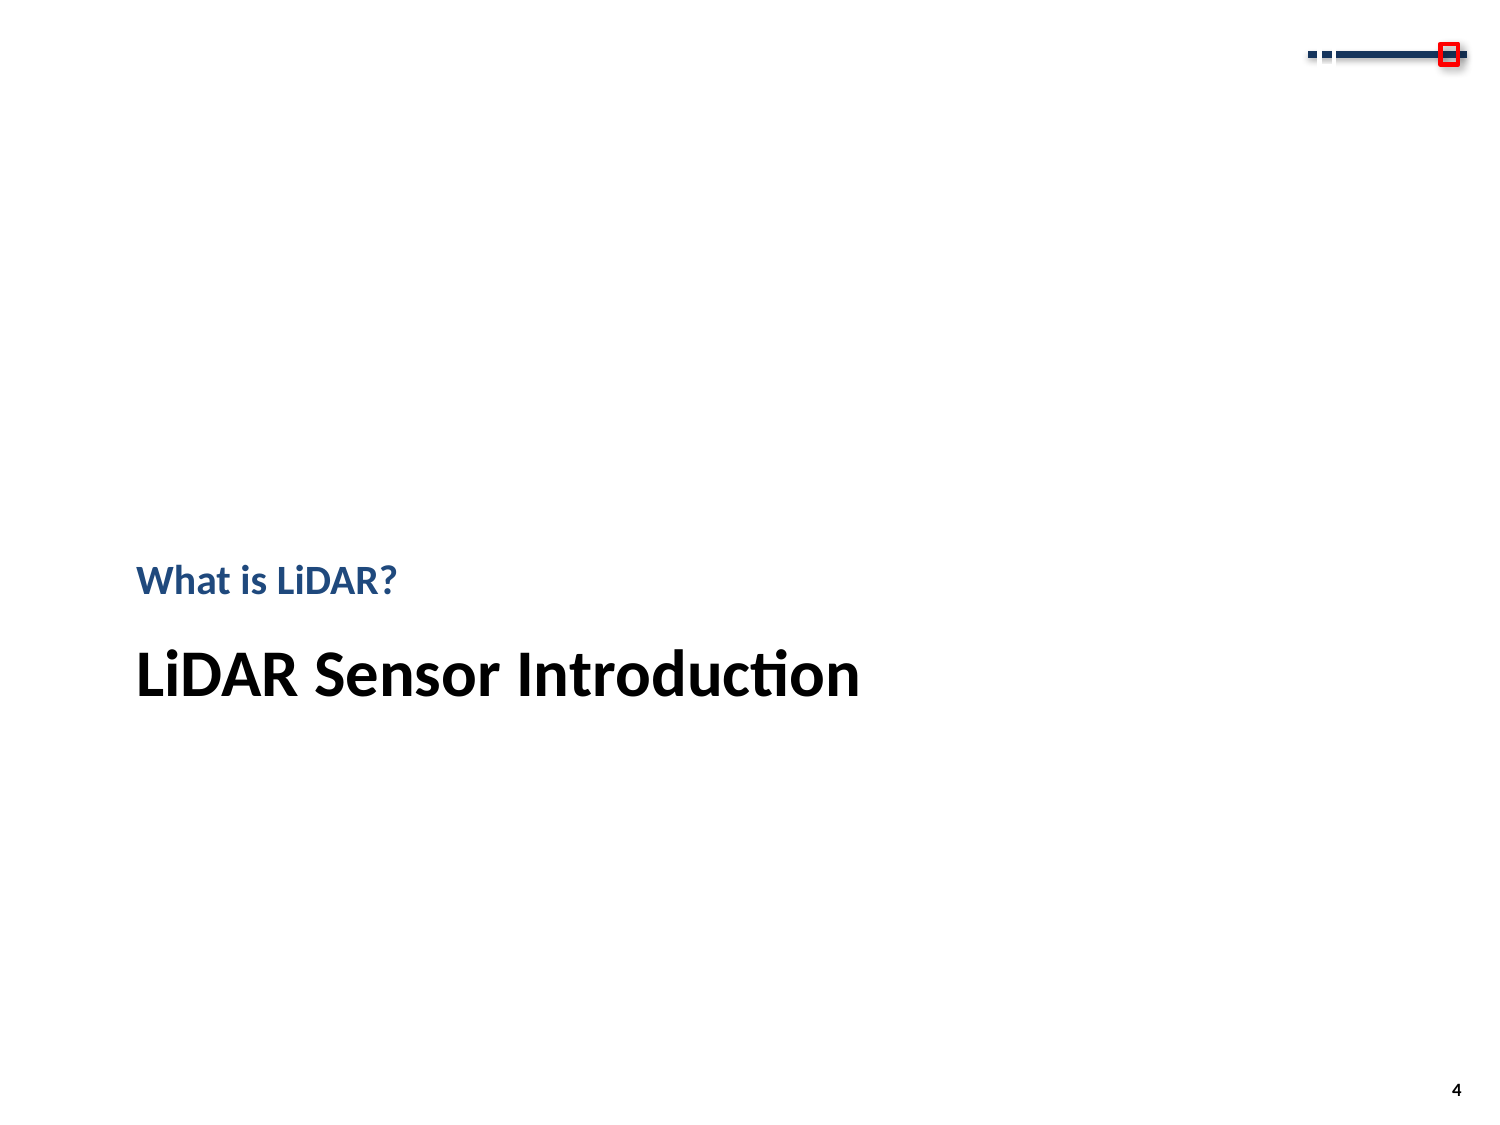

What is LiDAR?
# LiDAR Sensor Introduction

4